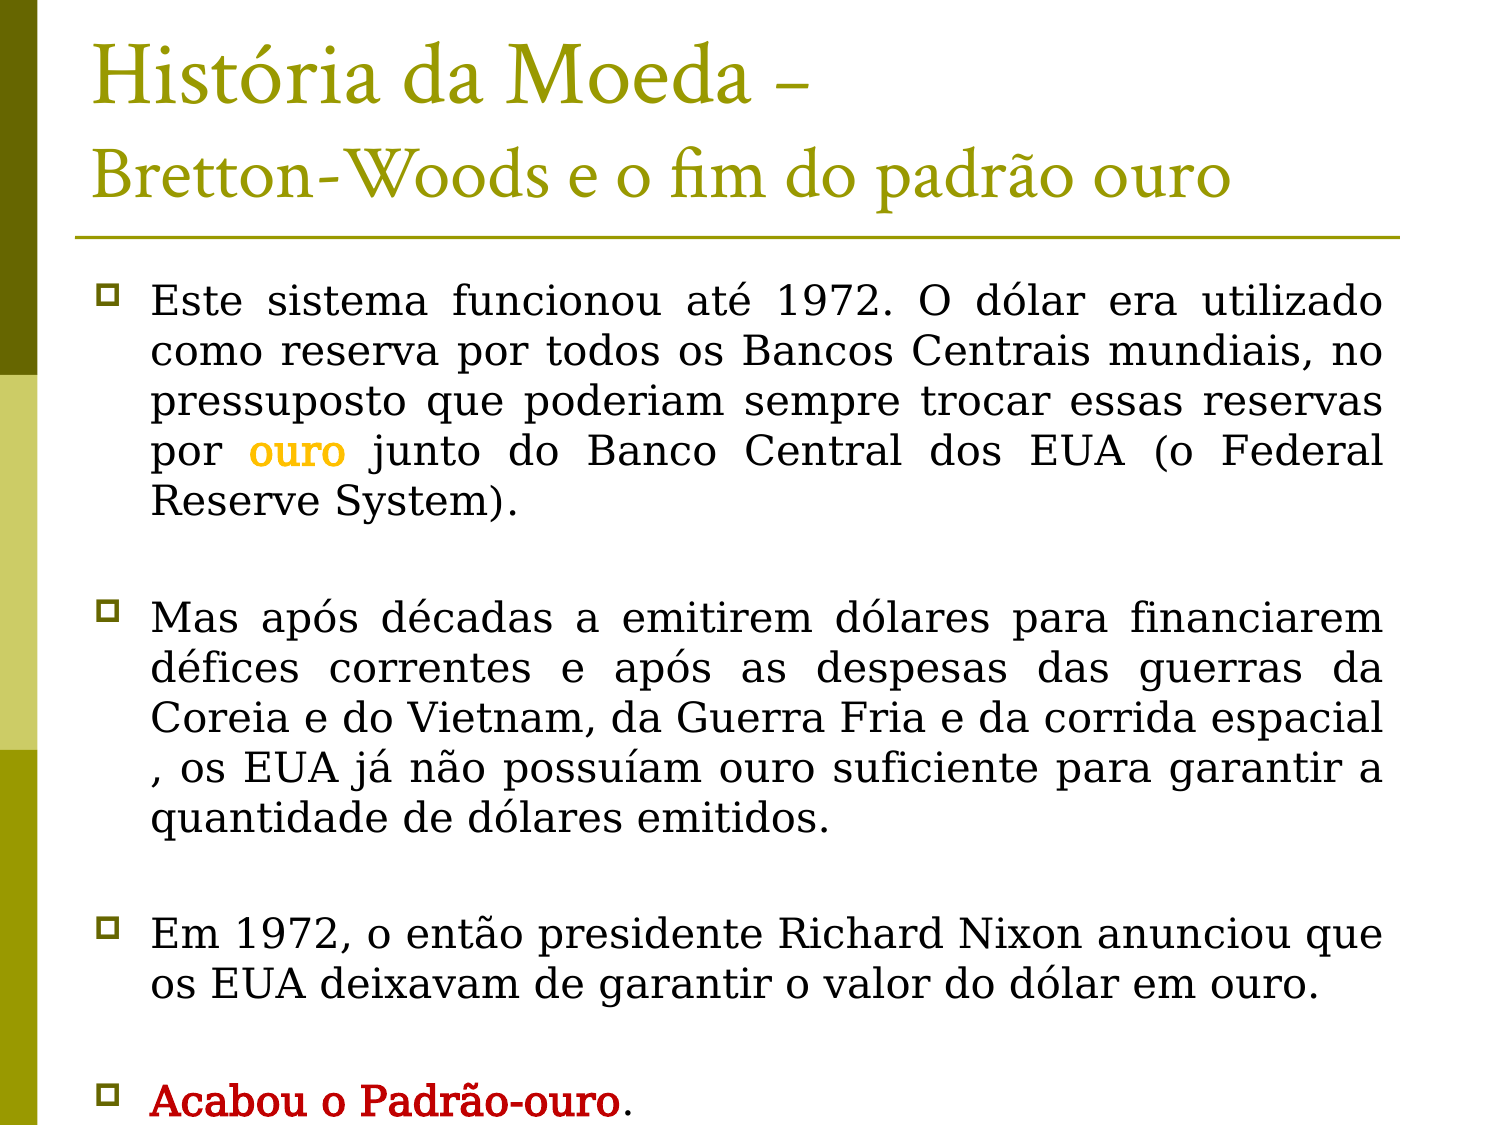

História da Moeda –
Bretton-Woods e o fim do padrão ouro
Este sistema funcionou até 1972. O dólar era utilizado como reserva por todos os Bancos Centrais mundiais, no pressuposto que poderiam sempre trocar essas reservas por ouro junto do Banco Central dos EUA (o Federal Reserve System).

Mas após décadas a emitirem dólares para financiarem défices correntes e após as despesas das guerras da Coreia e do Vietnam, da Guerra Fria e da corrida espacial , os EUA já não possuíam ouro suficiente para garantir a quantidade de dólares emitidos.

Em 1972, o então presidente Richard Nixon anunciou que os EUA deixavam de garantir o valor do dólar em ouro.

Acabou o Padrão-ouro.